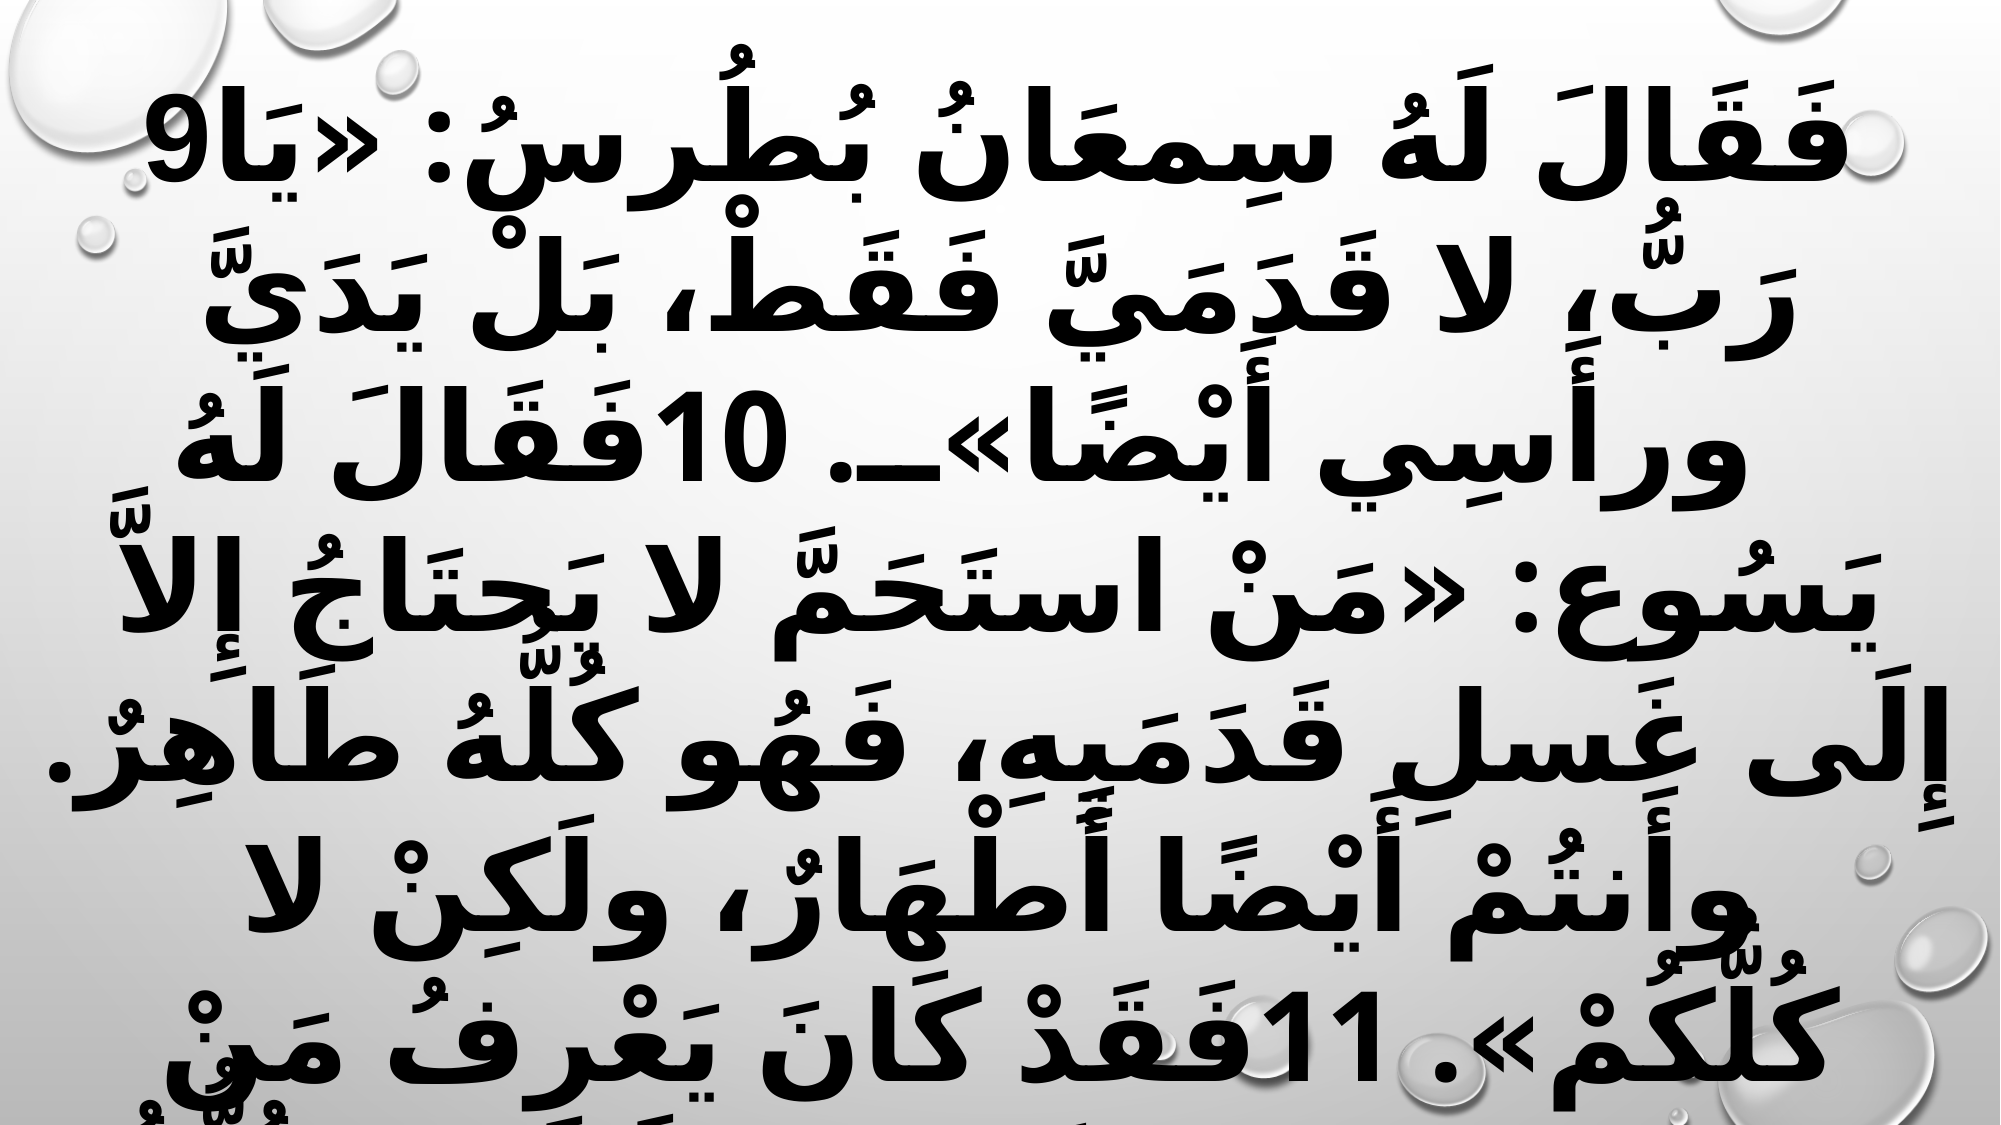

9فَقَالَ لَهُ سِمعَانُ بُطُرسُ: «يَا رَبُّ، لا قَدَمَيَّ فَقَطْ، بَلْ يَدَيَّ ورأَسِي أَيْضًا». 10فَقَالَ لَهُ يَسُوع: «مَنْ استَحَمَّ لا يَحتَاجُ إِلاَّ إِلَى غَسلِ قَدَمَيِهِ، فَهُو كُلُّهُ طَاهِرٌ. وأَنتُمْ أَيْضًا أَطْهَارٌ، ولَكِنْ لا كُلُّكُمْ». 11فَقَدْ كَانَ يَعْرِفُ مَنْ سَيُسْلِمُهُ، ولِذَلِكَ قَالَ: لَسْتُم كُلُّكُمْ أَطهارًا. 12فلَمّا غَسَلَ أَقَدَامَهُمْ لَبِسَ ثِيابَه وعَادَ إِلَى المائدةِ فَقَالَ لَهُمْ: «أَتَفهمُونَ ما صَنَعتُ إِليكم؟